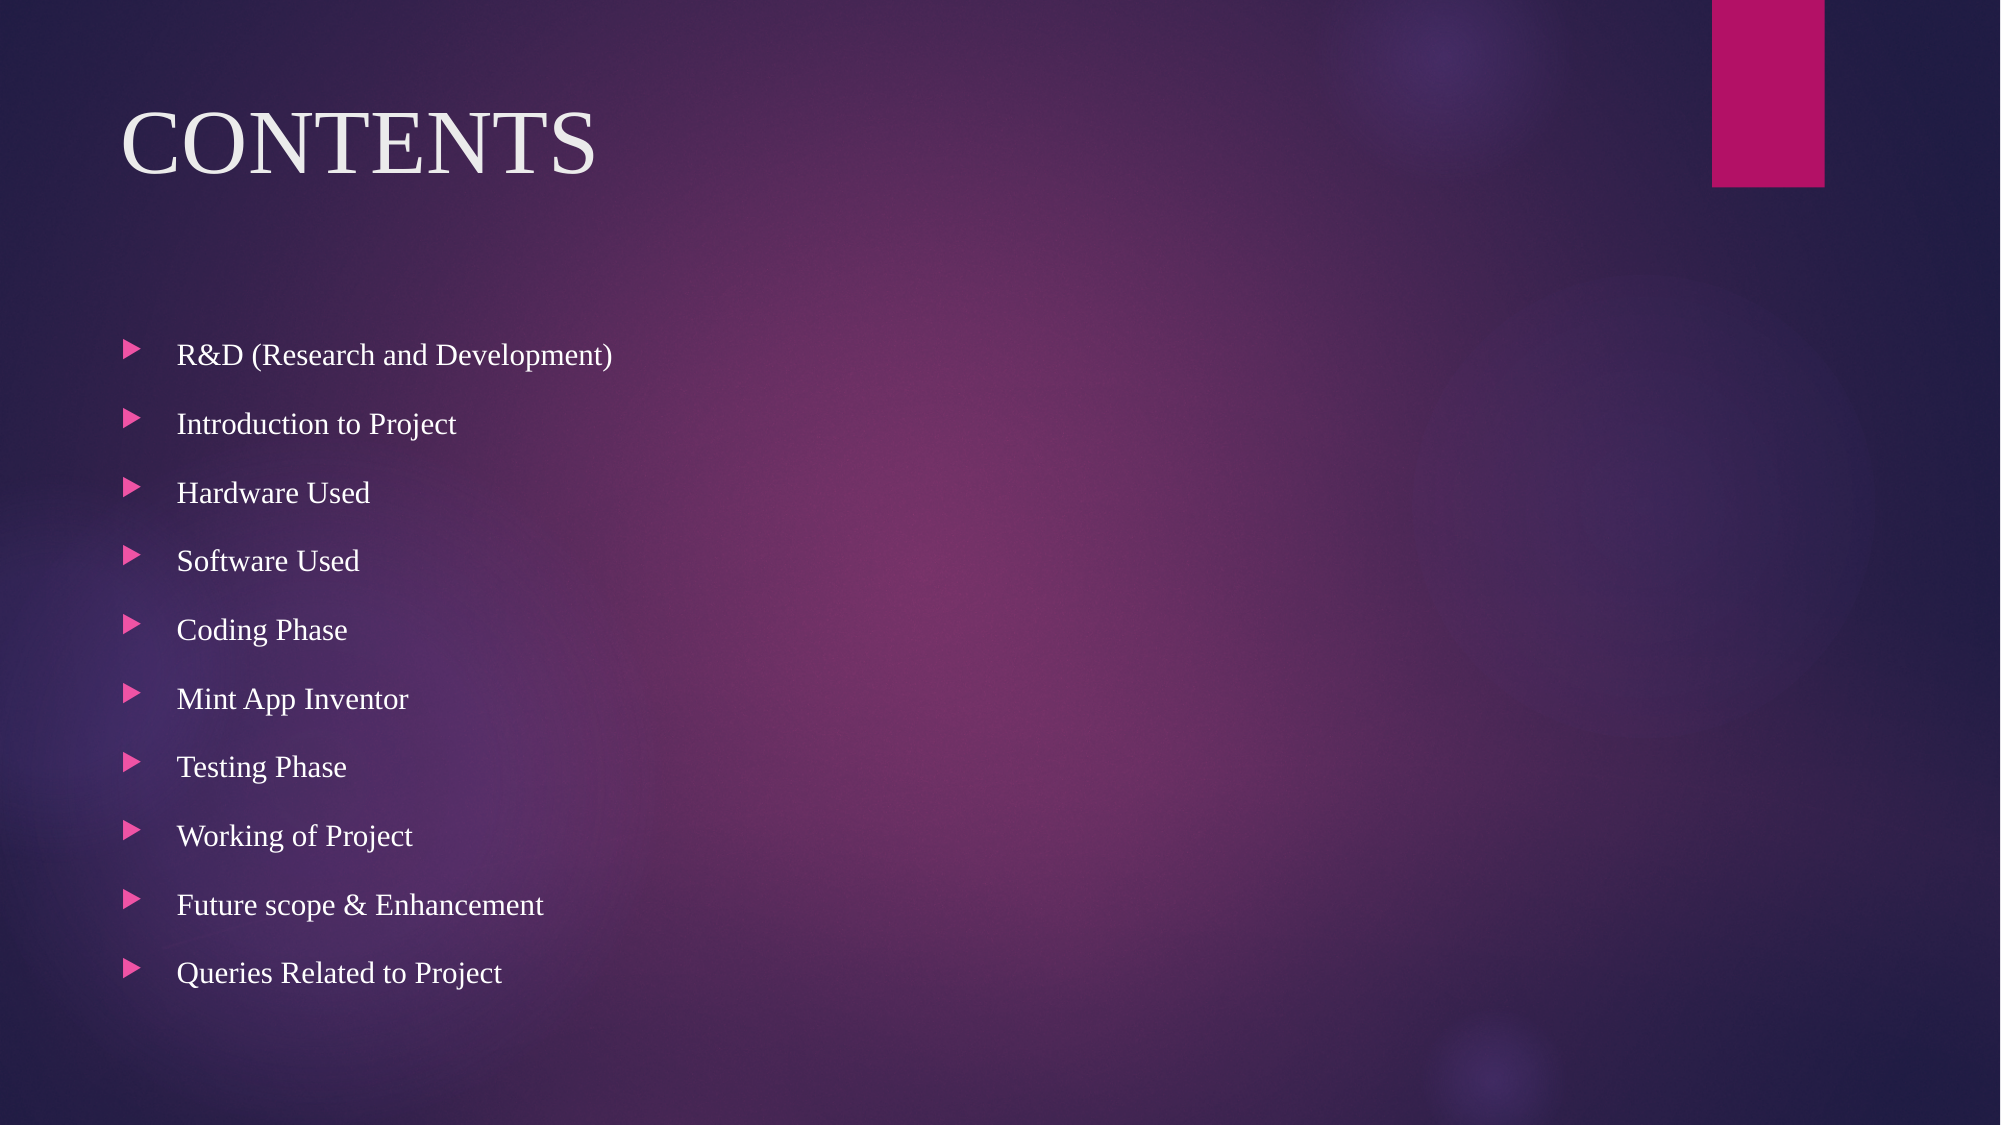

# CONTENTS

R&D (Research and Development)
Introduction to Project
Hardware Used
Software Used
Coding Phase
Mint App Inventor
Testing Phase
Working of Project
Future scope & Enhancement
Queries Related to Project